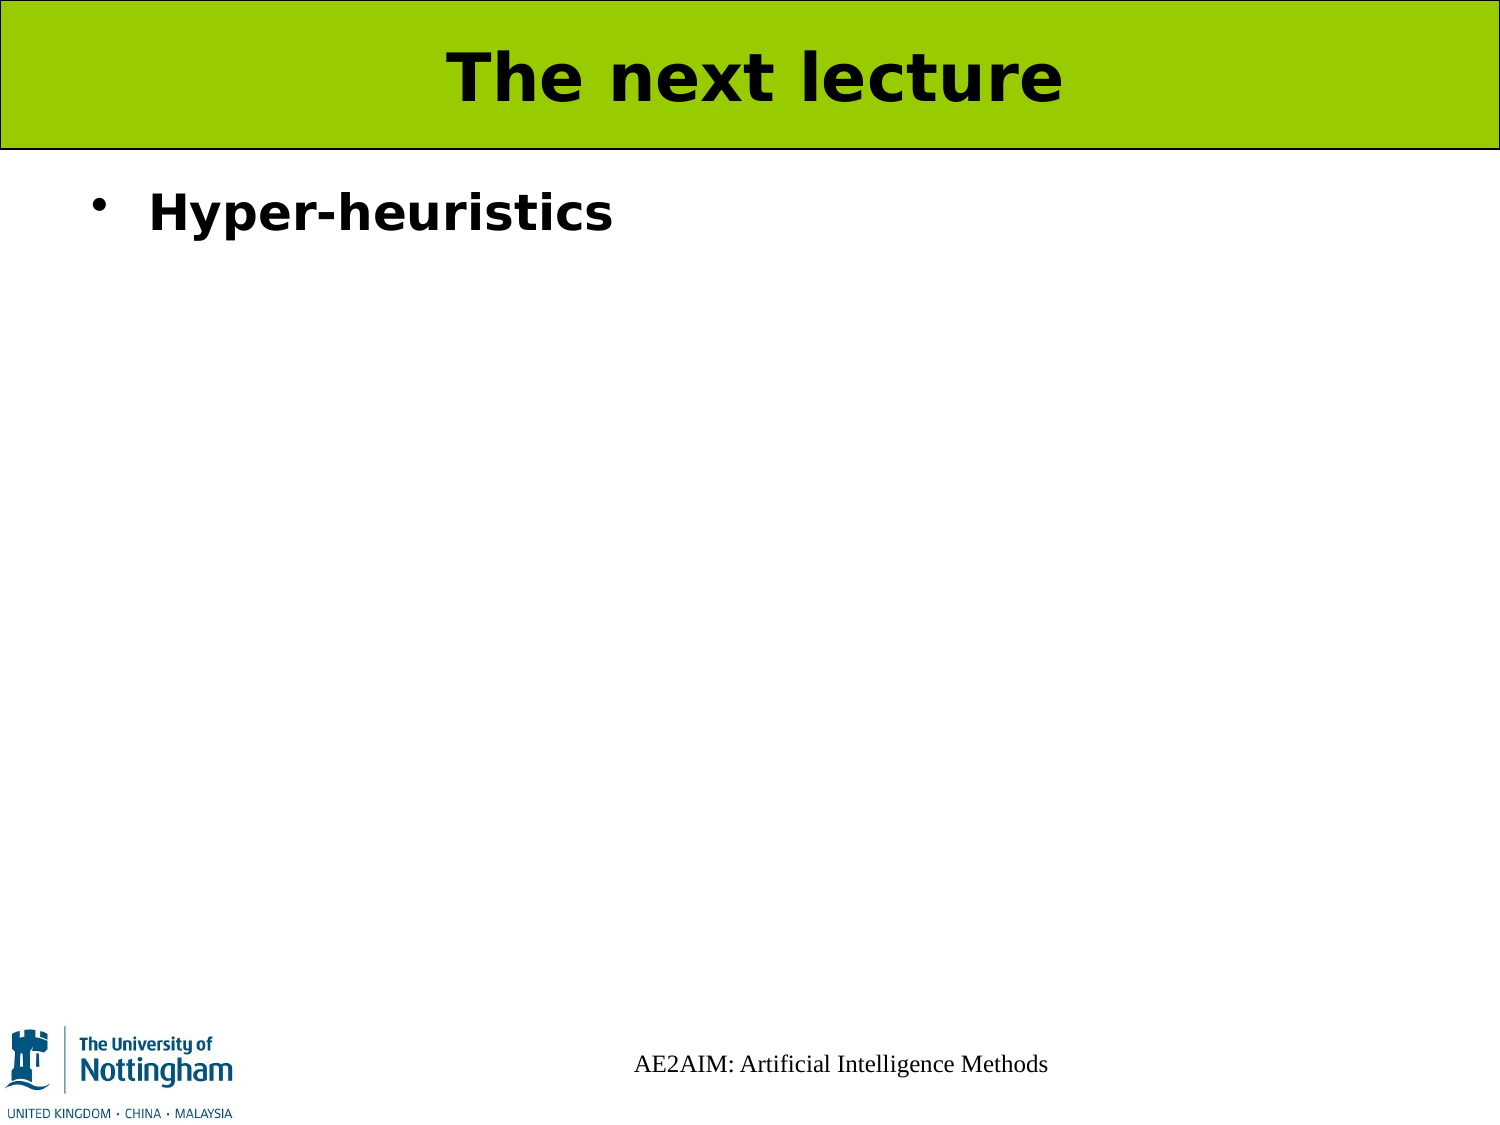

# The next lecture
Hyper-heuristics

AE2AIM: Artificial Intelligence Methods
26